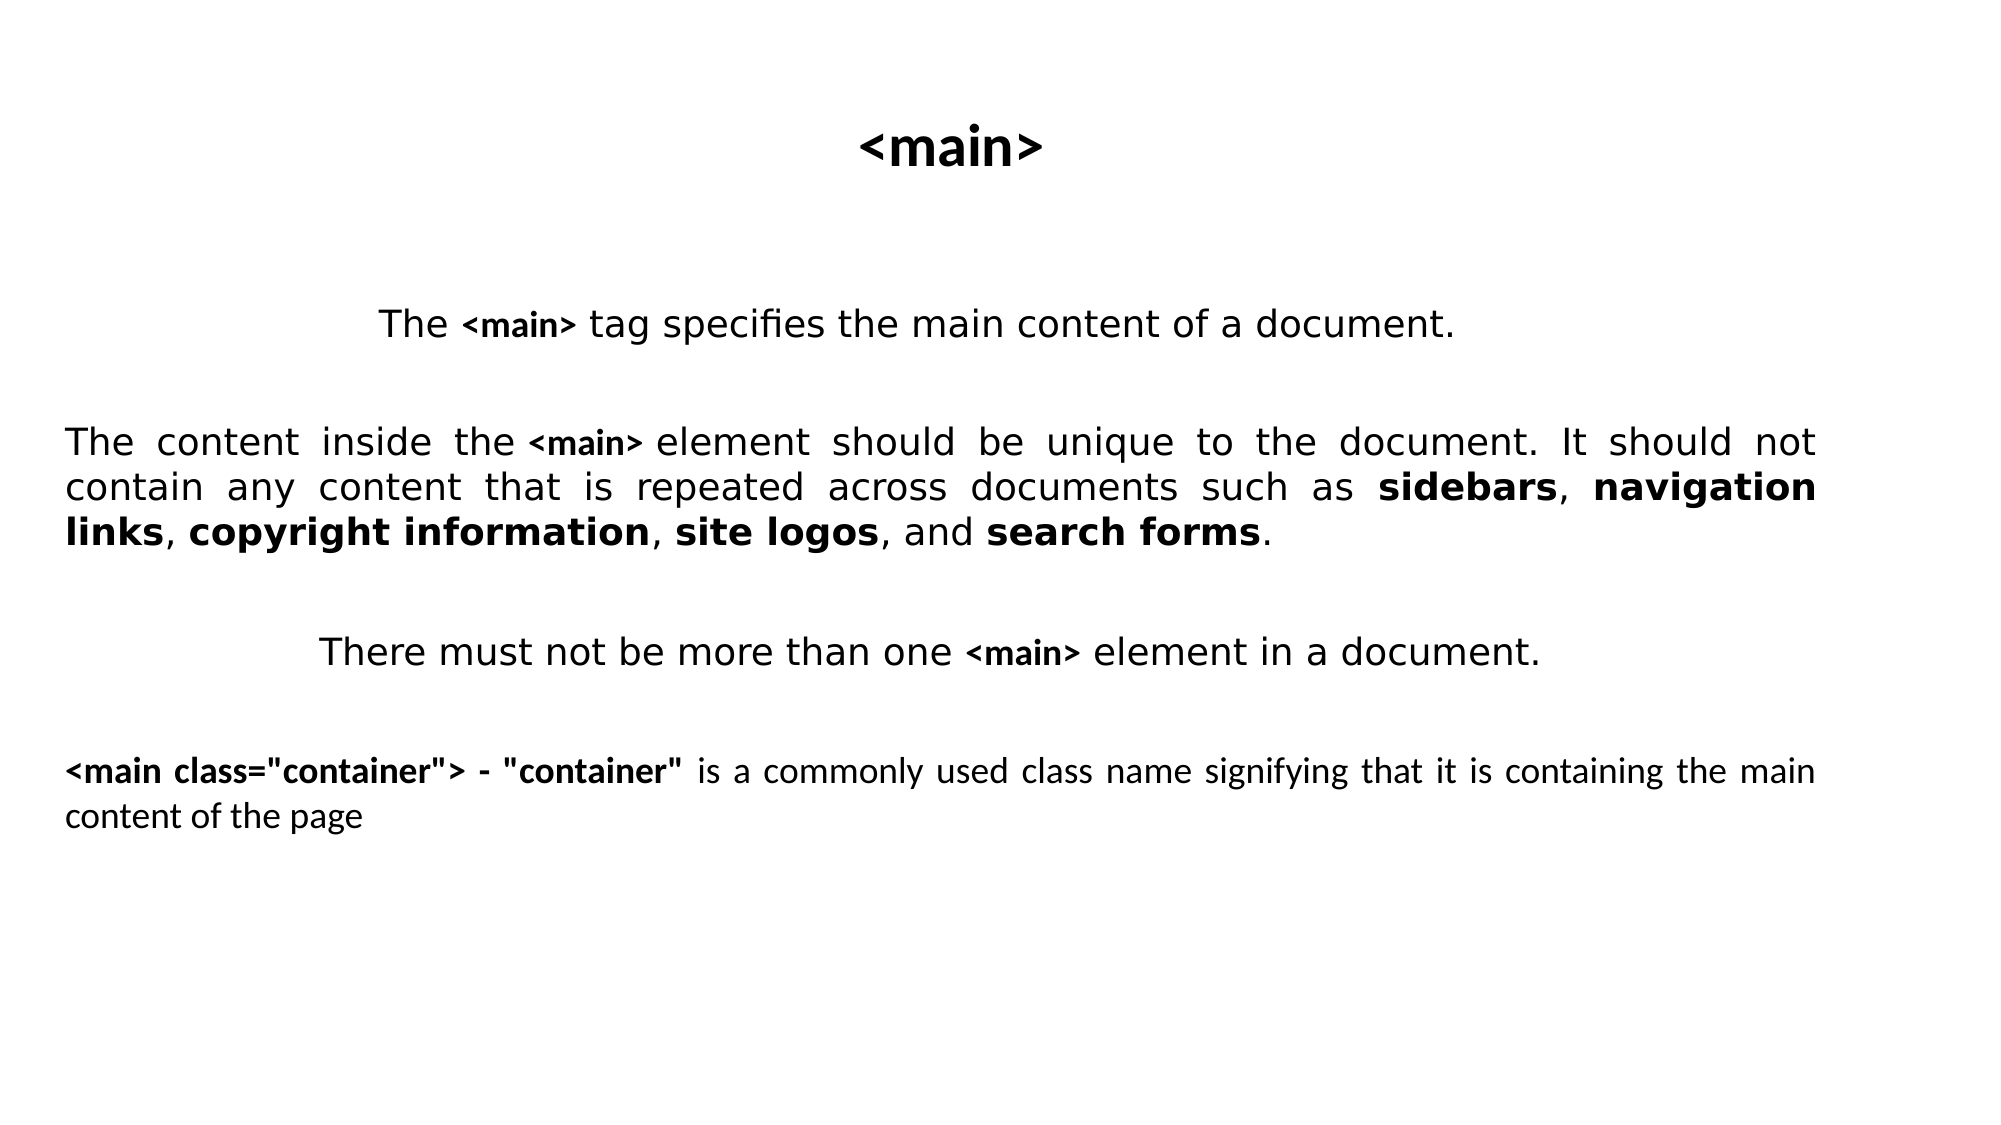

<main>
The <main> tag specifies the main content of a document.
The content inside the <main> element should be unique to the document. It should not contain any content that is repeated across documents such as sidebars, navigation links, copyright information, site logos, and search forms.
There must not be more than one <main> element in a document.
<main class="container"> - "container" is a commonly used class name signifying that it is containing the main content of the page